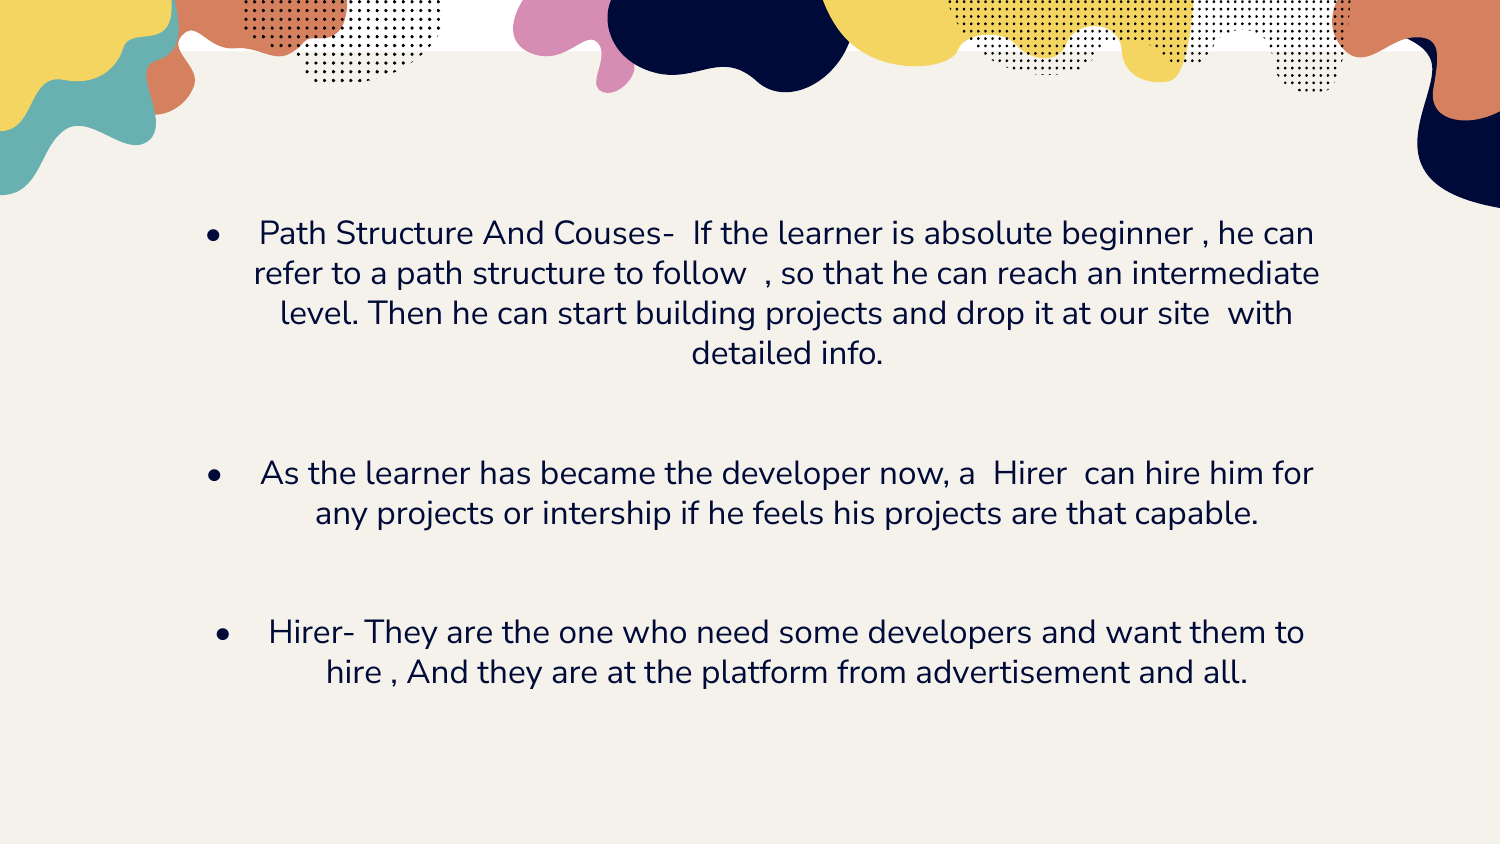

•	Path Structure And Couses-  If the learner is absolute beginner , he can refer to a path structure to follow  , so that he can reach an intermediate level. Then he can start building projects and drop it at our site  with detailed info.

•	As the learner has became the developer now, a  Hirer  can hire him for any projects or intership if he feels his projects are that capable.

•	Hirer- They are the one who need some developers and want them to hire , And they are at the platform from advertisement and all.